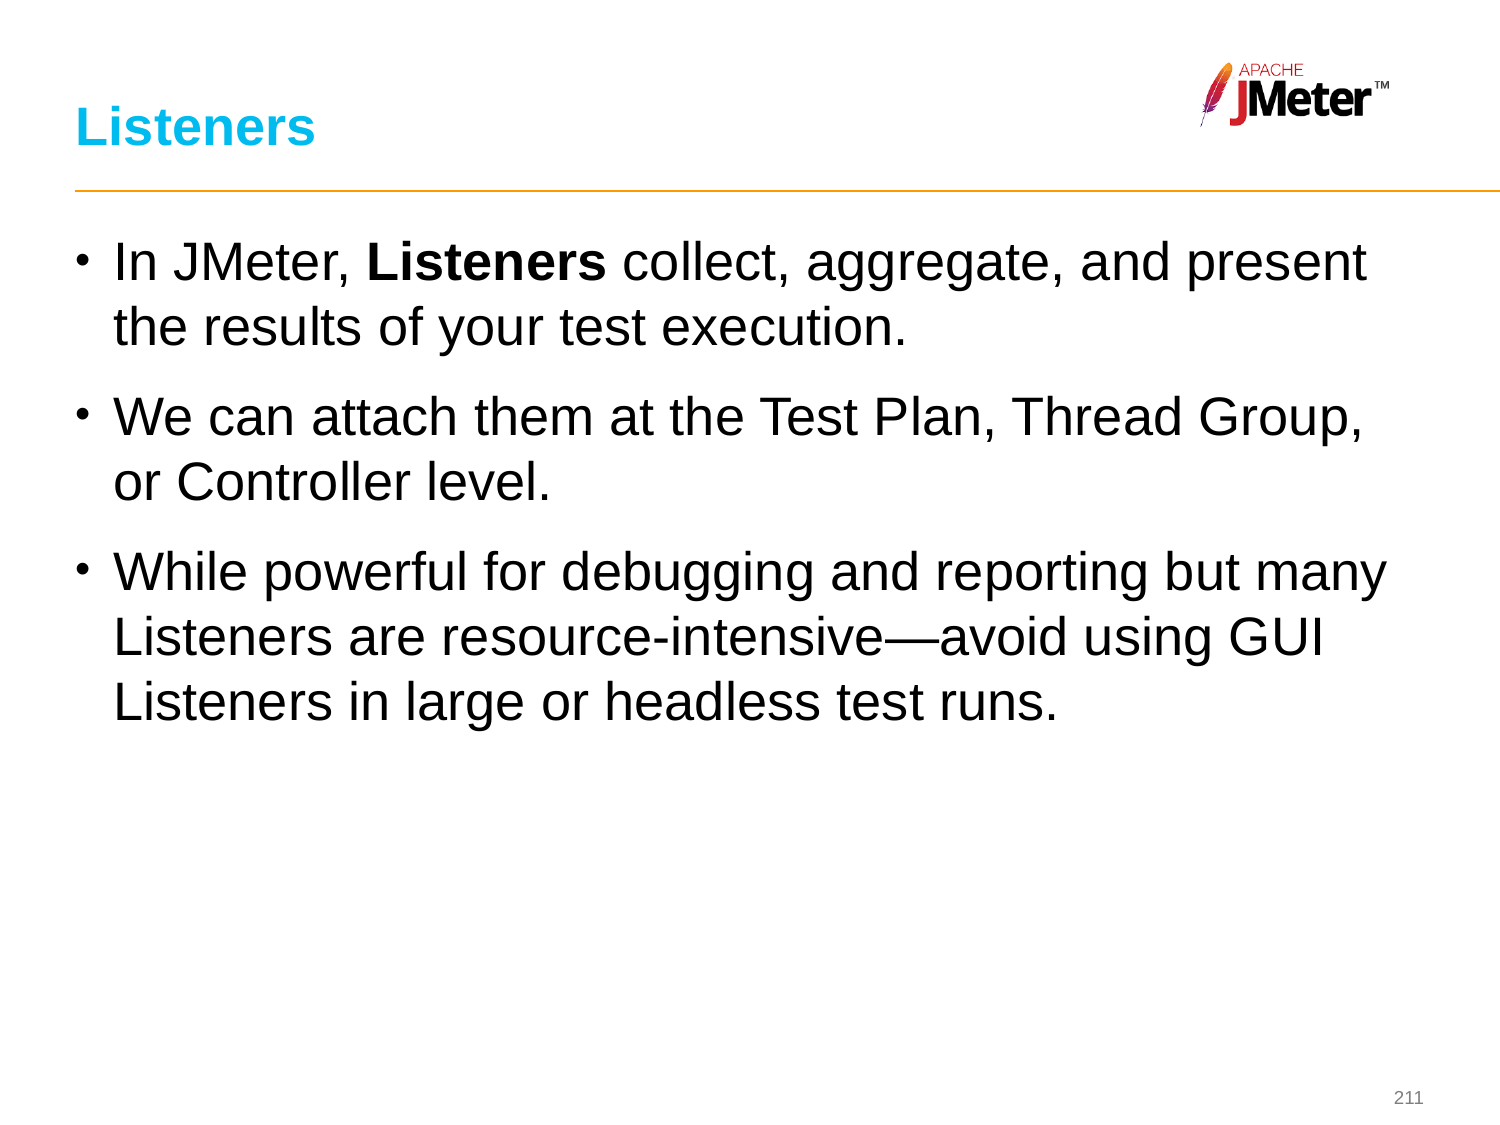

# Listeners
In JMeter, Listeners collect, aggregate, and present the results of your test execution.
We can attach them at the Test Plan, Thread Group, or Controller level.
While powerful for debugging and reporting but many Listeners are resource-intensive—avoid using GUI Listeners in large or headless test runs.